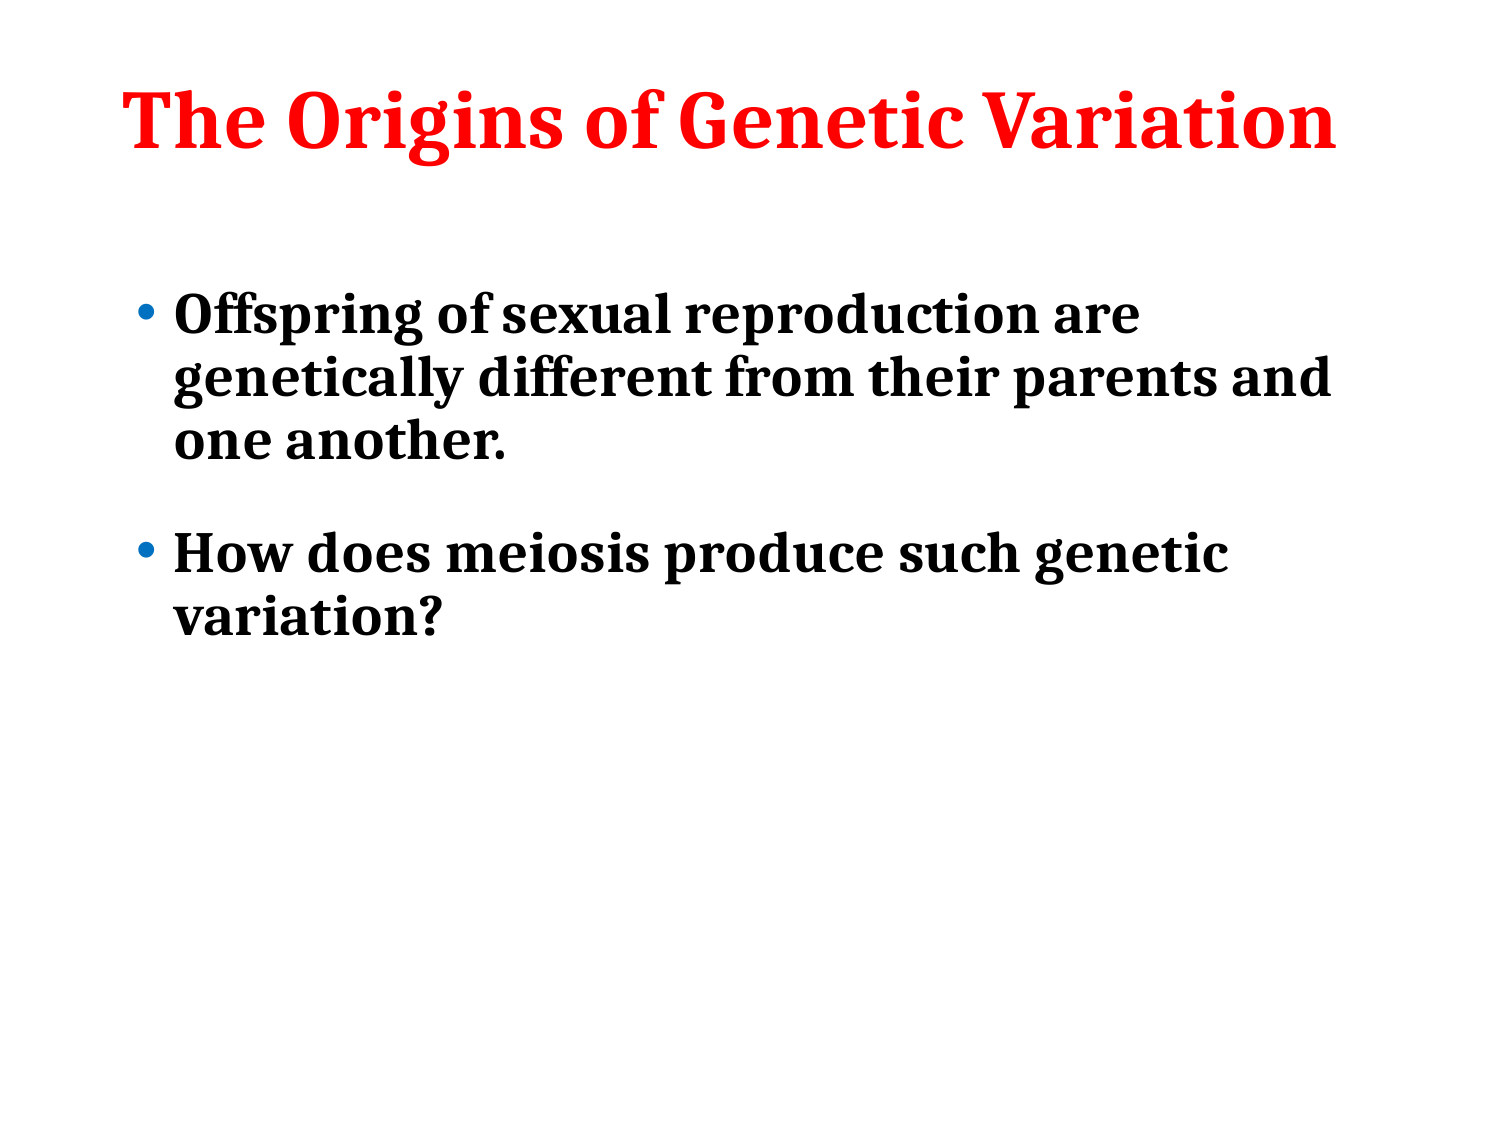

# The Origins of Genetic Variation
Offspring of sexual reproduction are genetically different from their parents and one another.
How does meiosis produce such genetic variation?